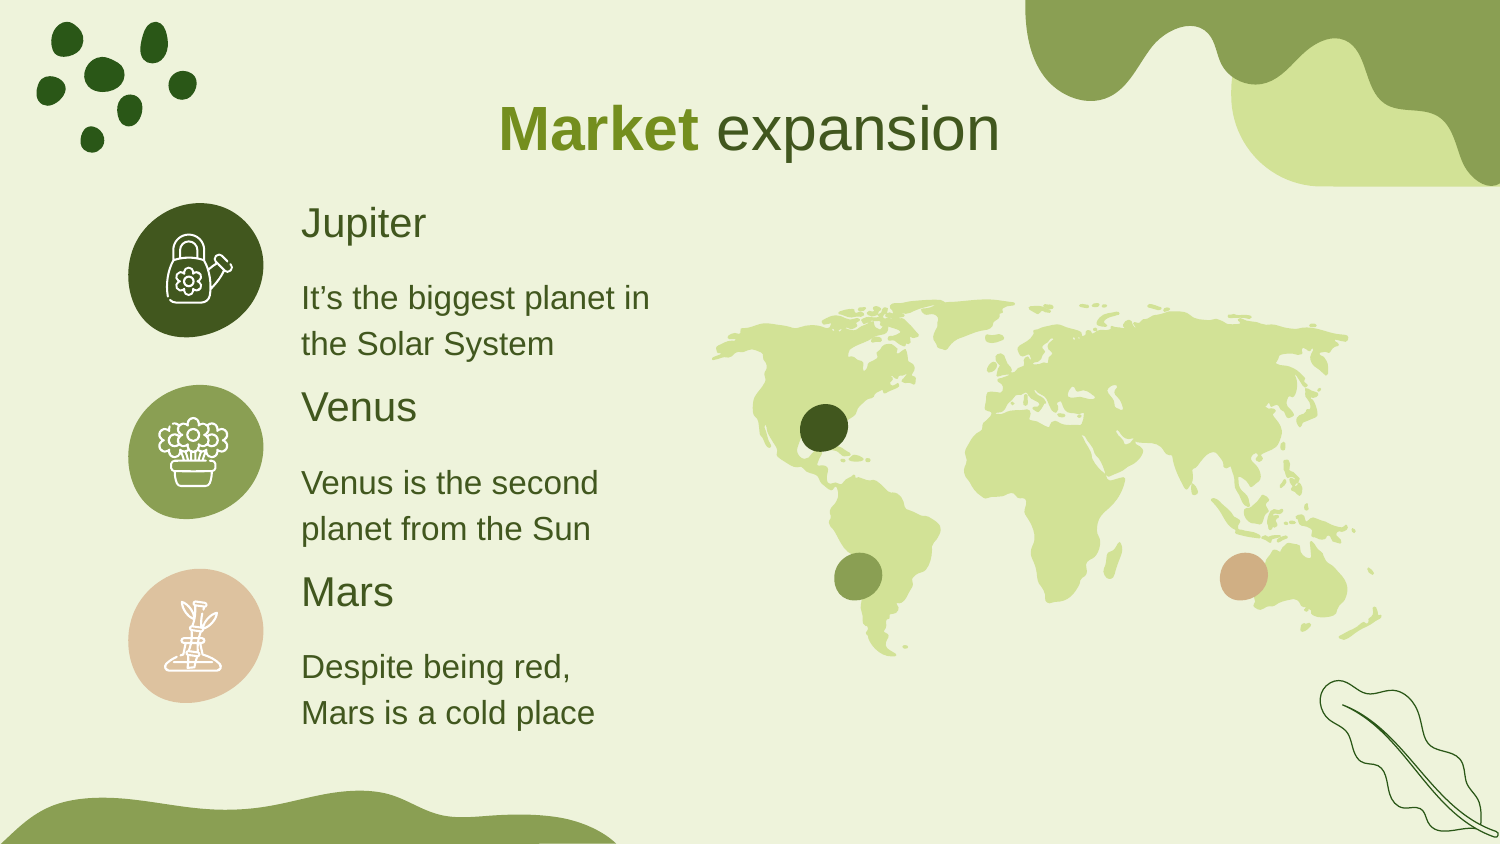

# Market expansion
Jupiter

It’s the biggest planet in the Solar System

Venus

Venus is the second planet from the Sun
Mars

Despite being red, Mars is a cold place